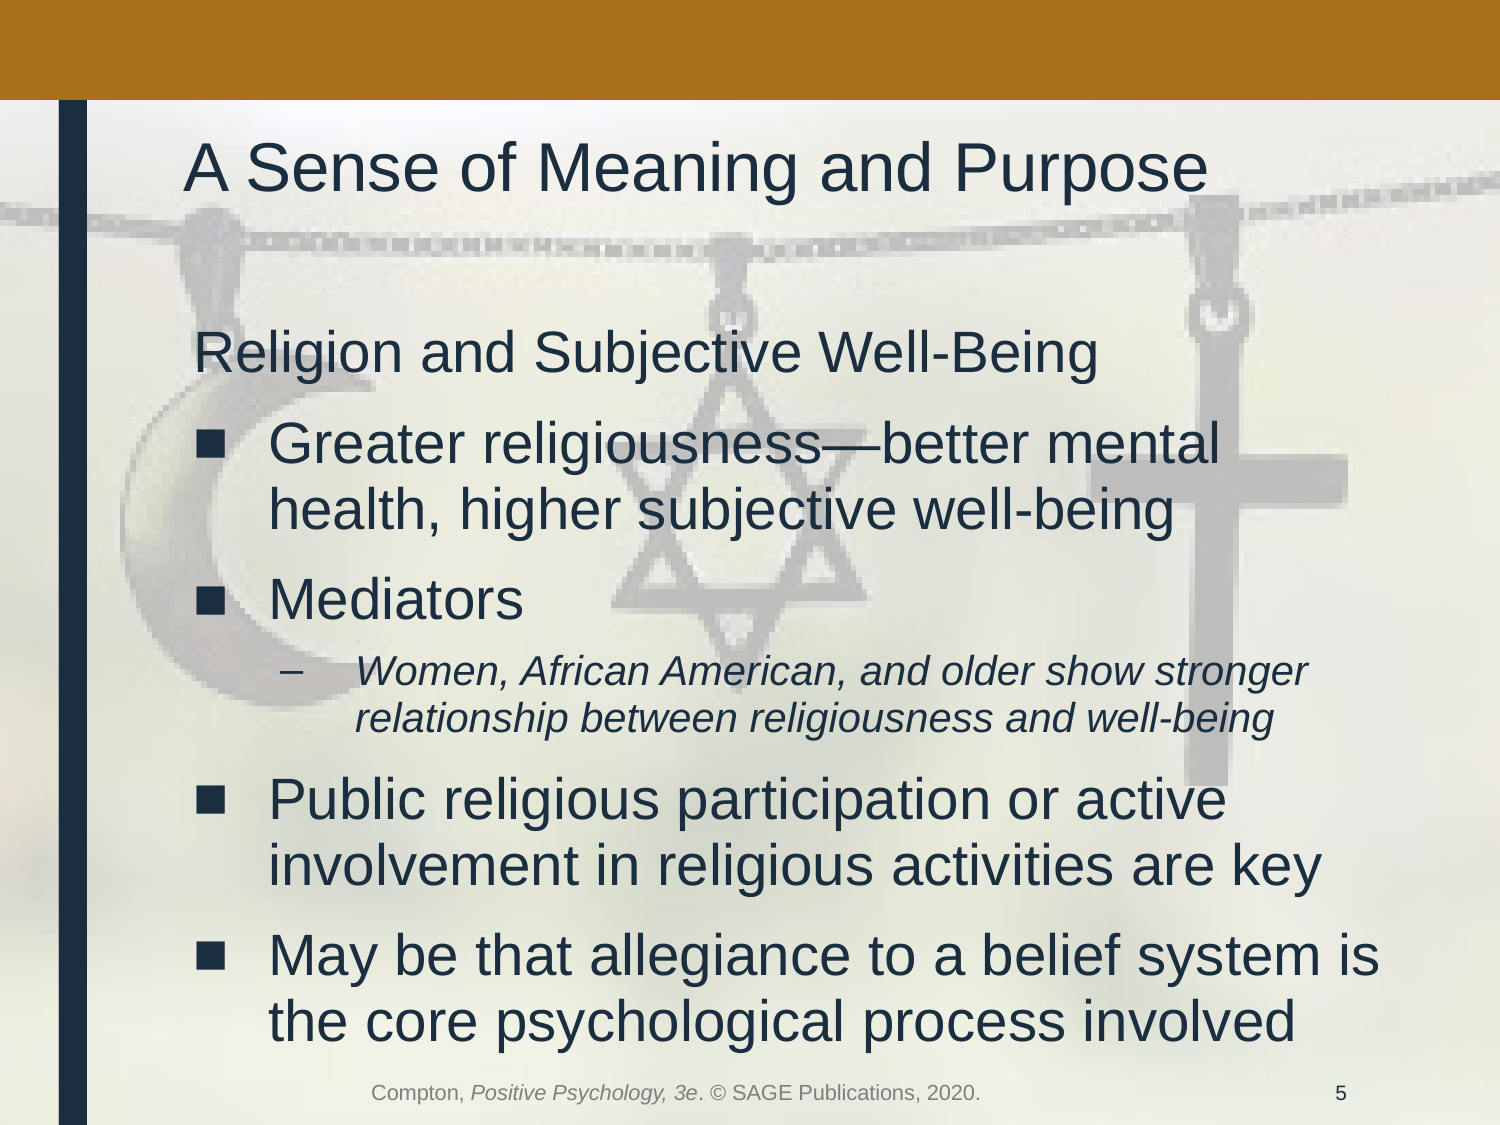

# A Sense of Meaning and Purpose
Religion and Subjective Well-Being
Greater religiousness—better mental health, higher subjective well-being
Mediators
Women, African American, and older show stronger relationship between religiousness and well-being
Public religious participation or active involvement in religious activities are key
May be that allegiance to a belief system is the core psychological process involved
Compton, Positive Psychology, 3e. © SAGE Publications, 2020.
5